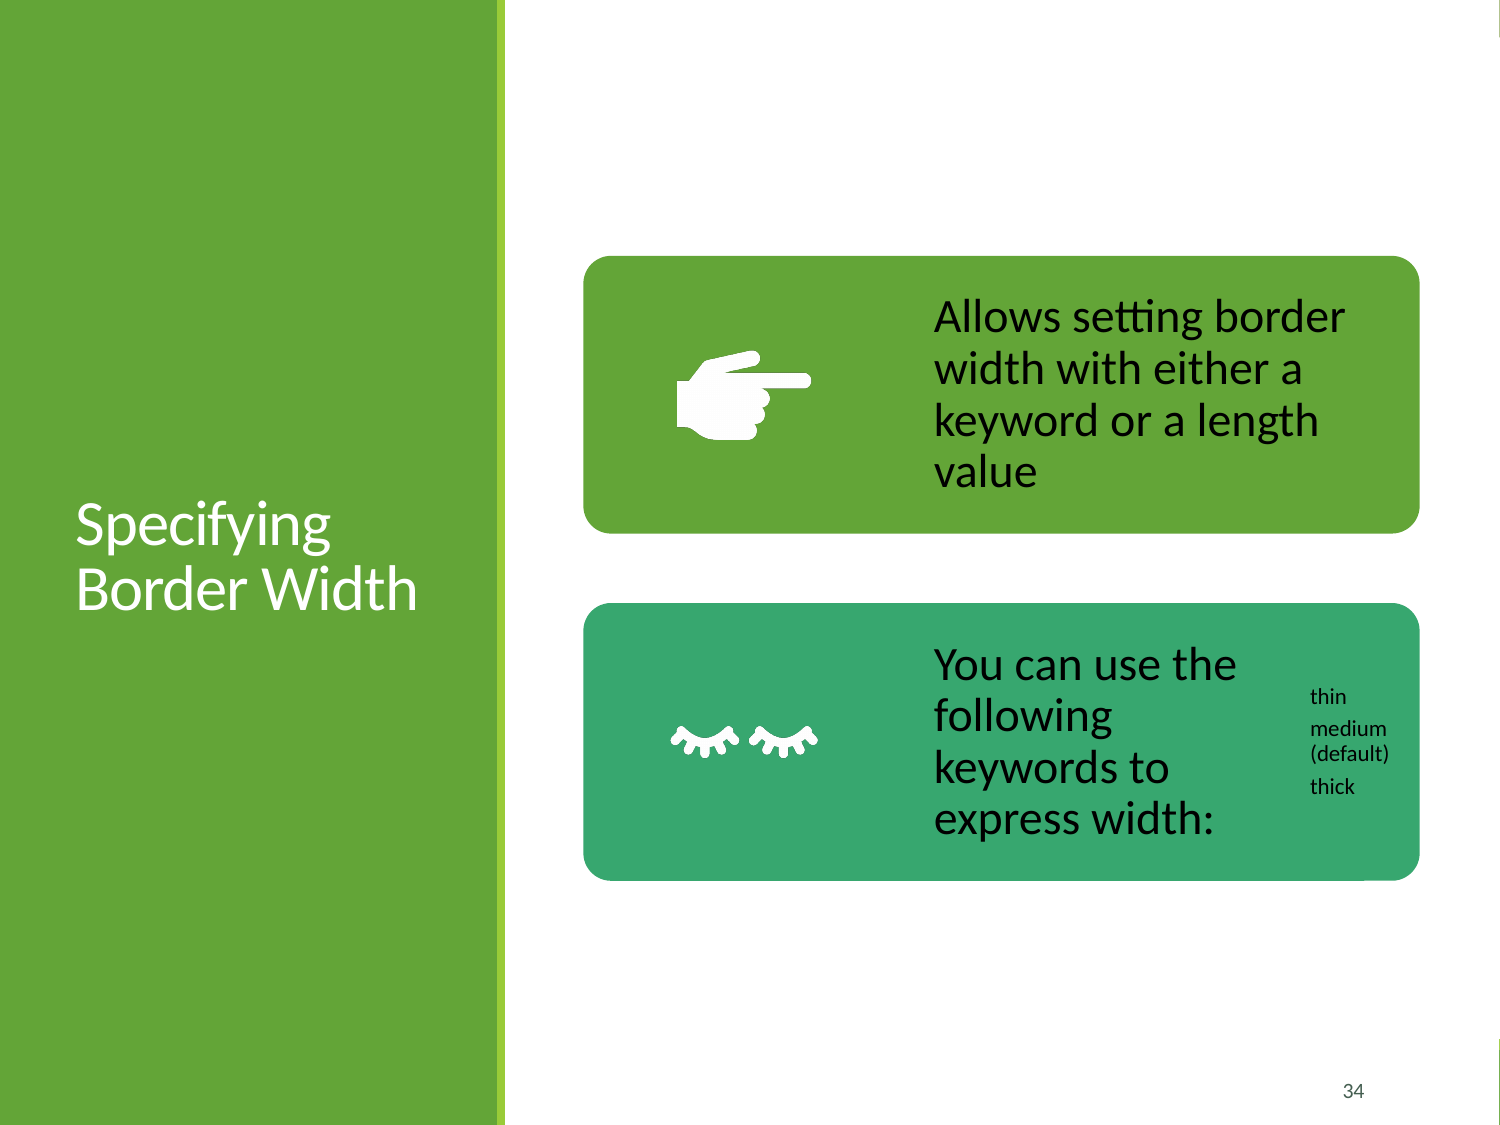

# Specifying Border Width
Allows setting border width with either a keyword or a length value
You can use the following keywords to express width:
thin
medium (default)
thick
34